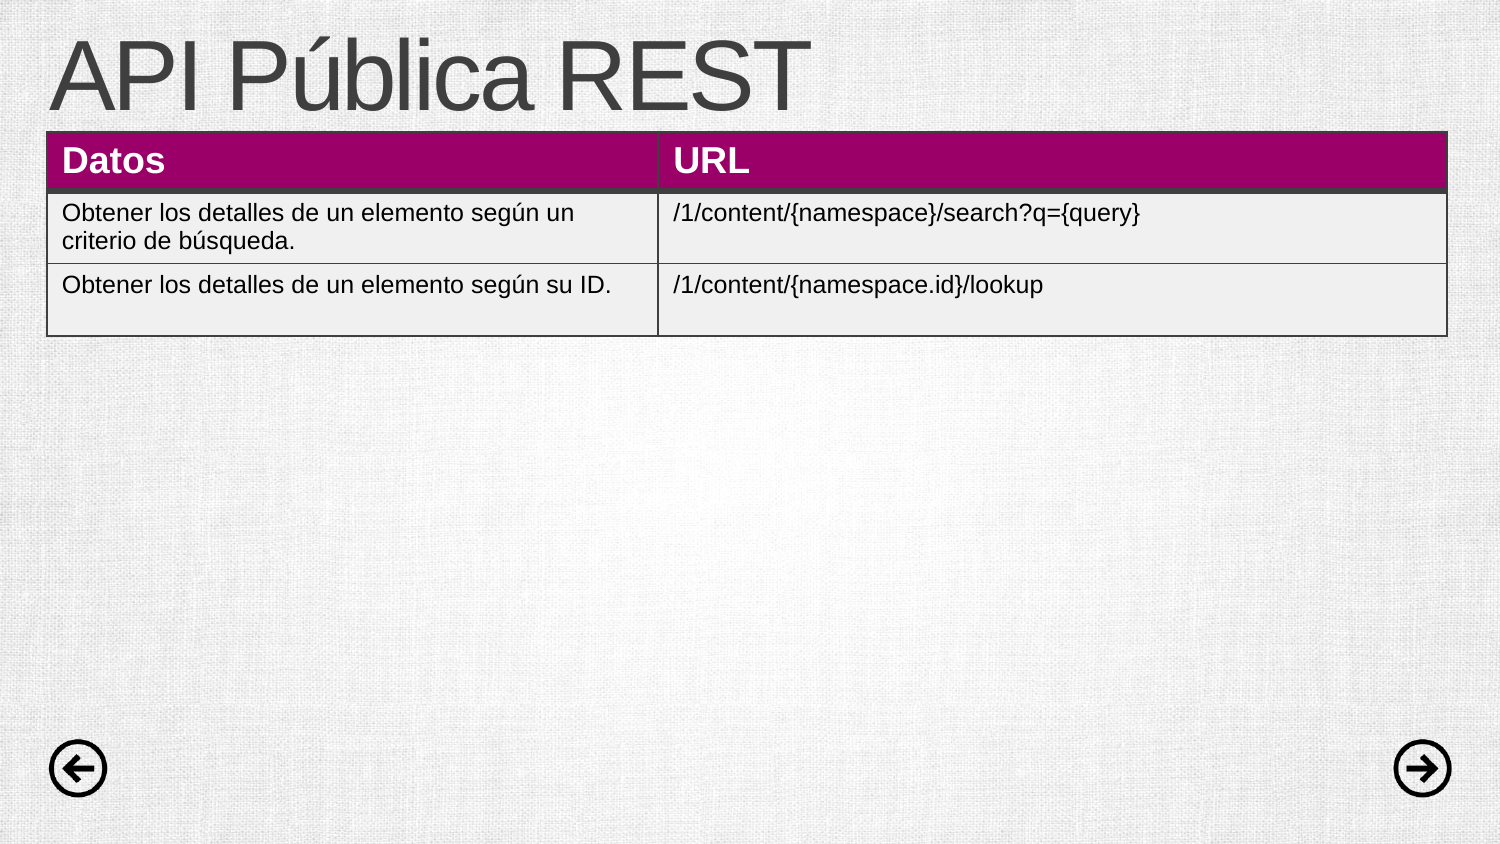

# API Pública REST
| Datos | URL |
| --- | --- |
| Obtener los detalles de un elemento según un criterio de búsqueda. | /1/content/{namespace}/search?q={query} |
| Obtener los detalles de un elemento según su ID. | /1/content/{namespace.id}/lookup |